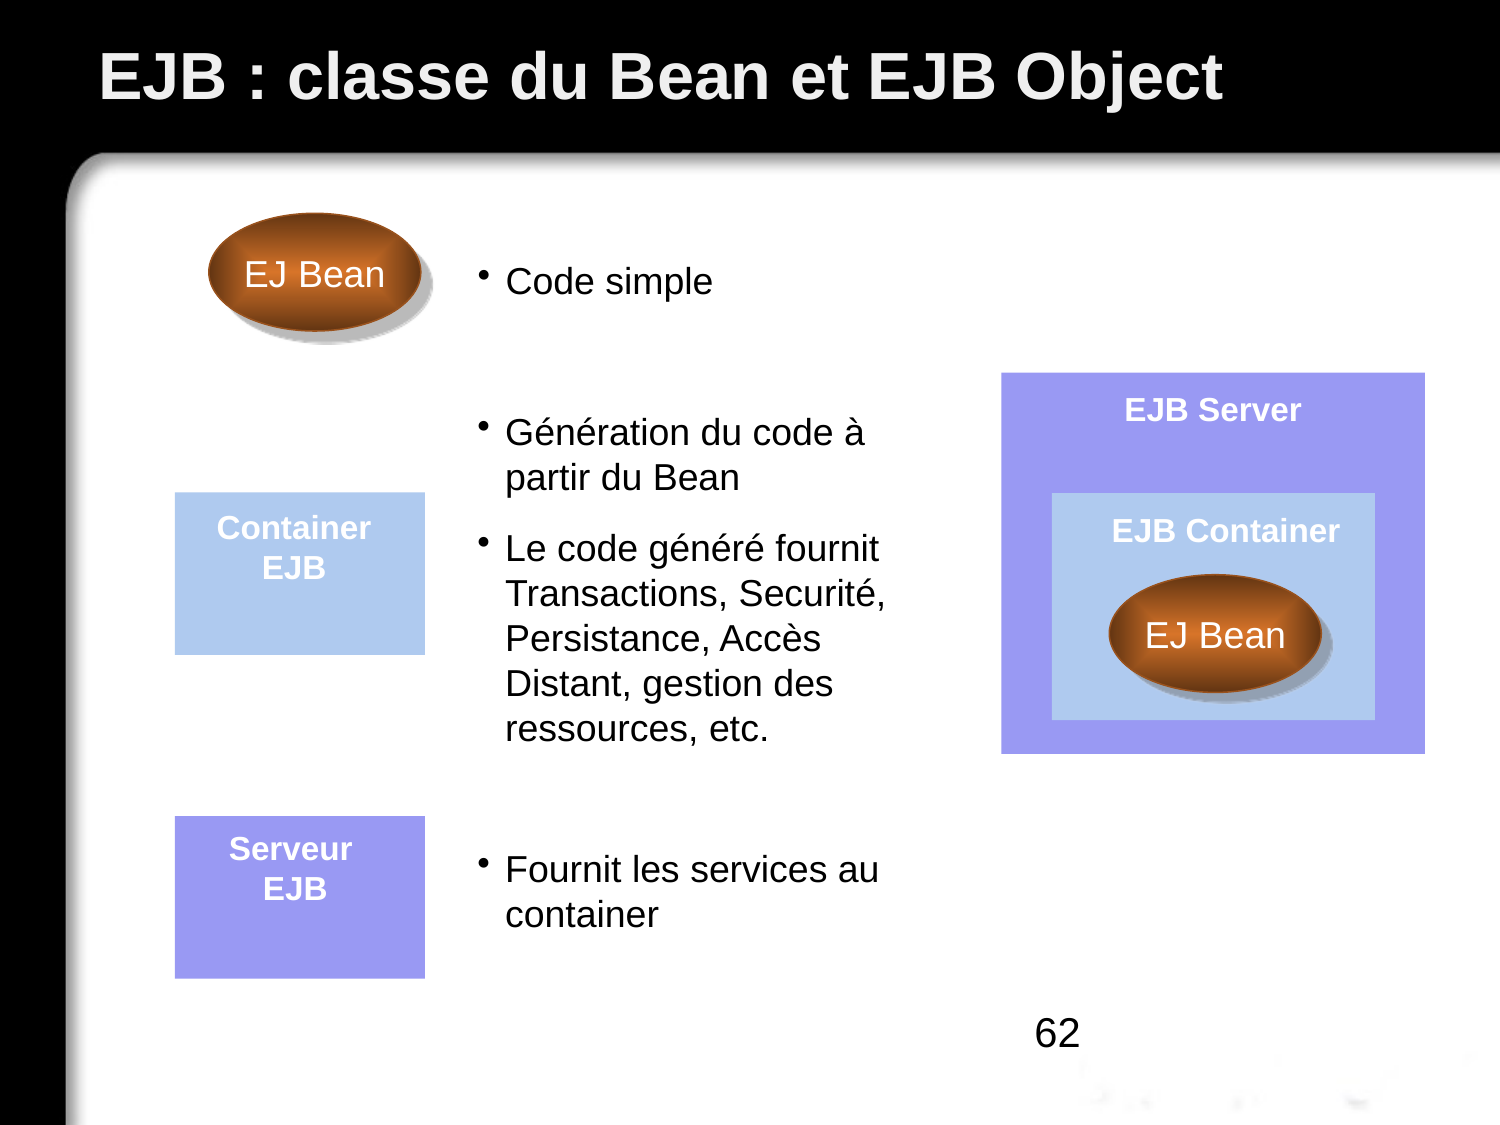

# EJB : classe du Bean et EJB Object
EJ Bean
Code simple

EJB Server
Génération du code à partir du Bean
Le code généré fournit Transactions, Securité, Persistance, Accès Distant, gestion des ressources, etc.

EJB Container
Container EJB
EJ Bean

Serveur  EJB
Fournit les services au container